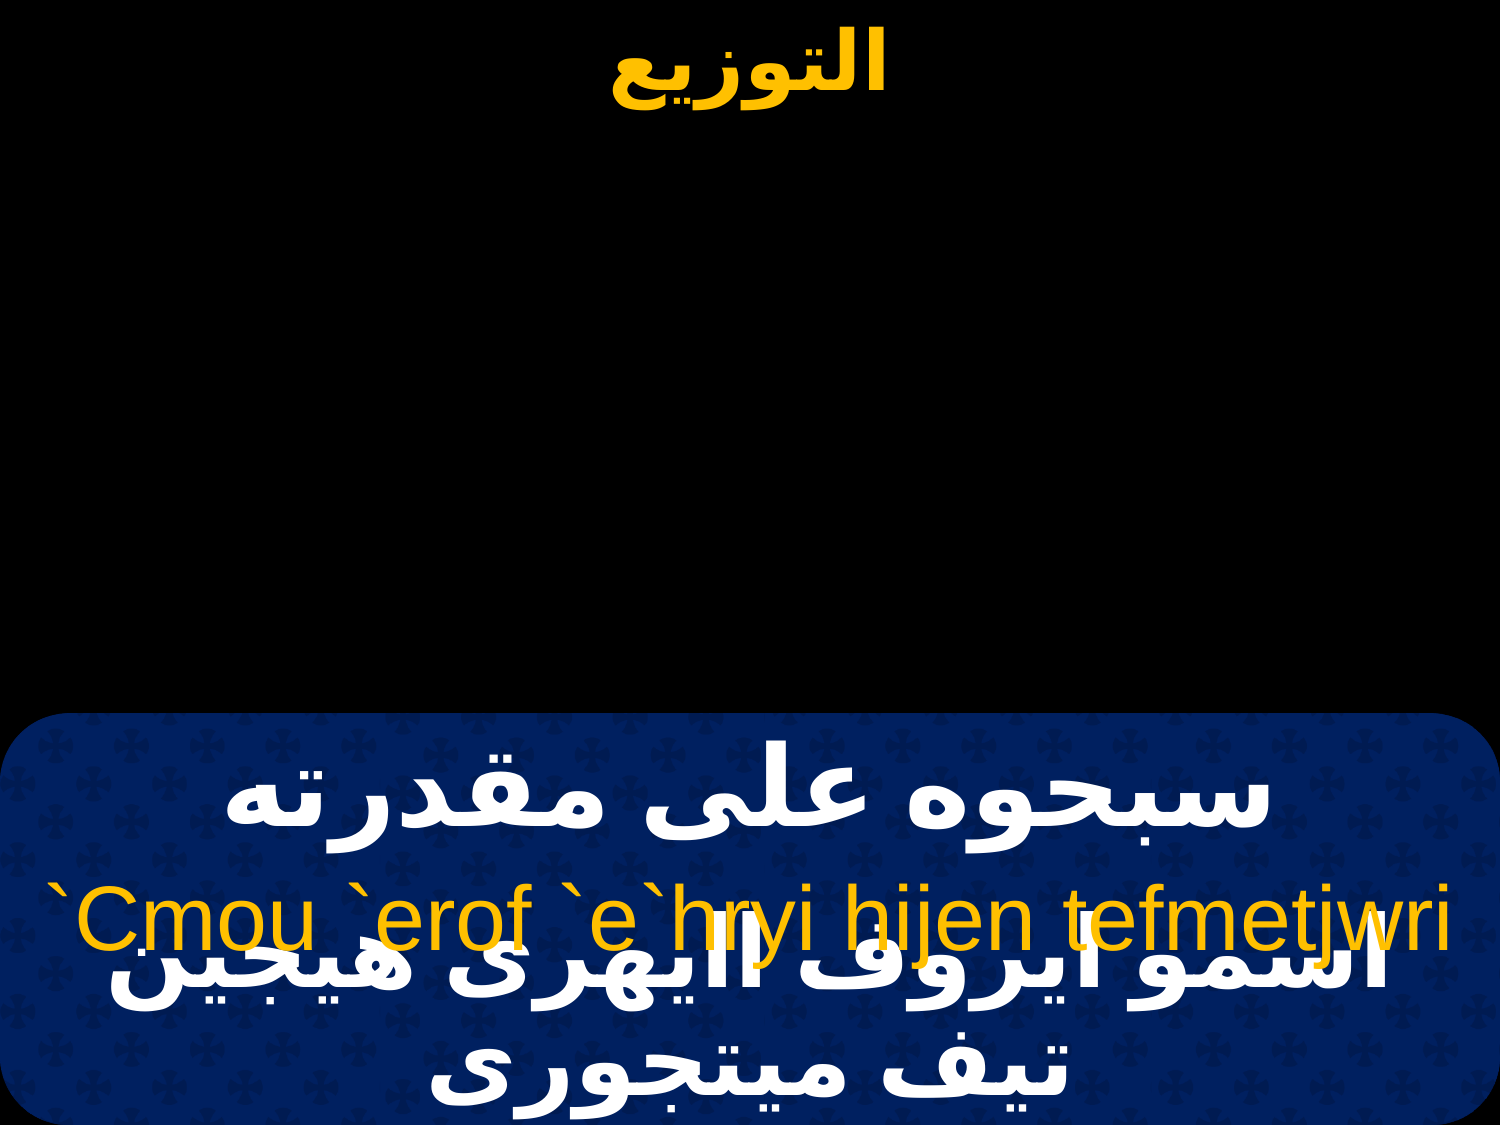

# سبحوه على مقدرته
`Cmou `erof `e`hryi hijen tefmetjwri
اسمو ايروف اايهرى هيجين تيف ميتجورى